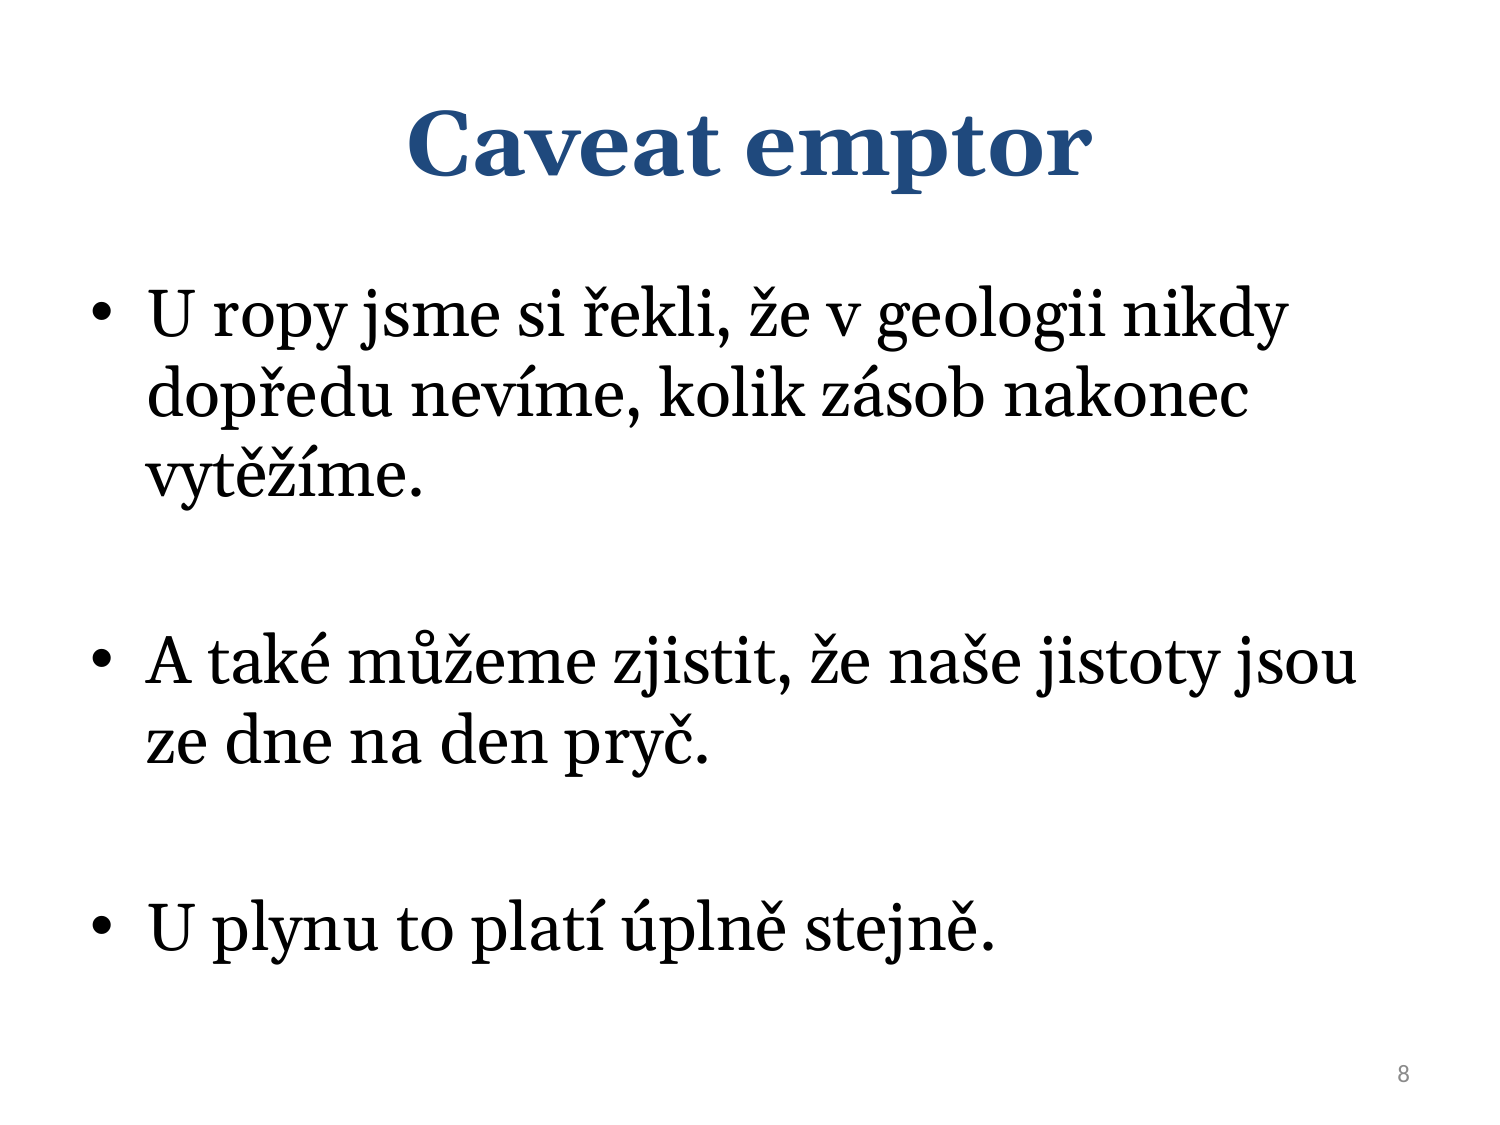

# Caveat emptor
U ropy jsme si řekli, že v geologii nikdy dopředu nevíme, kolik zásob nakonec vytěžíme.

A také můžeme zjistit, že naše jistoty jsou ze dne na den pryč.

U plynu to platí úplně stejně.

8